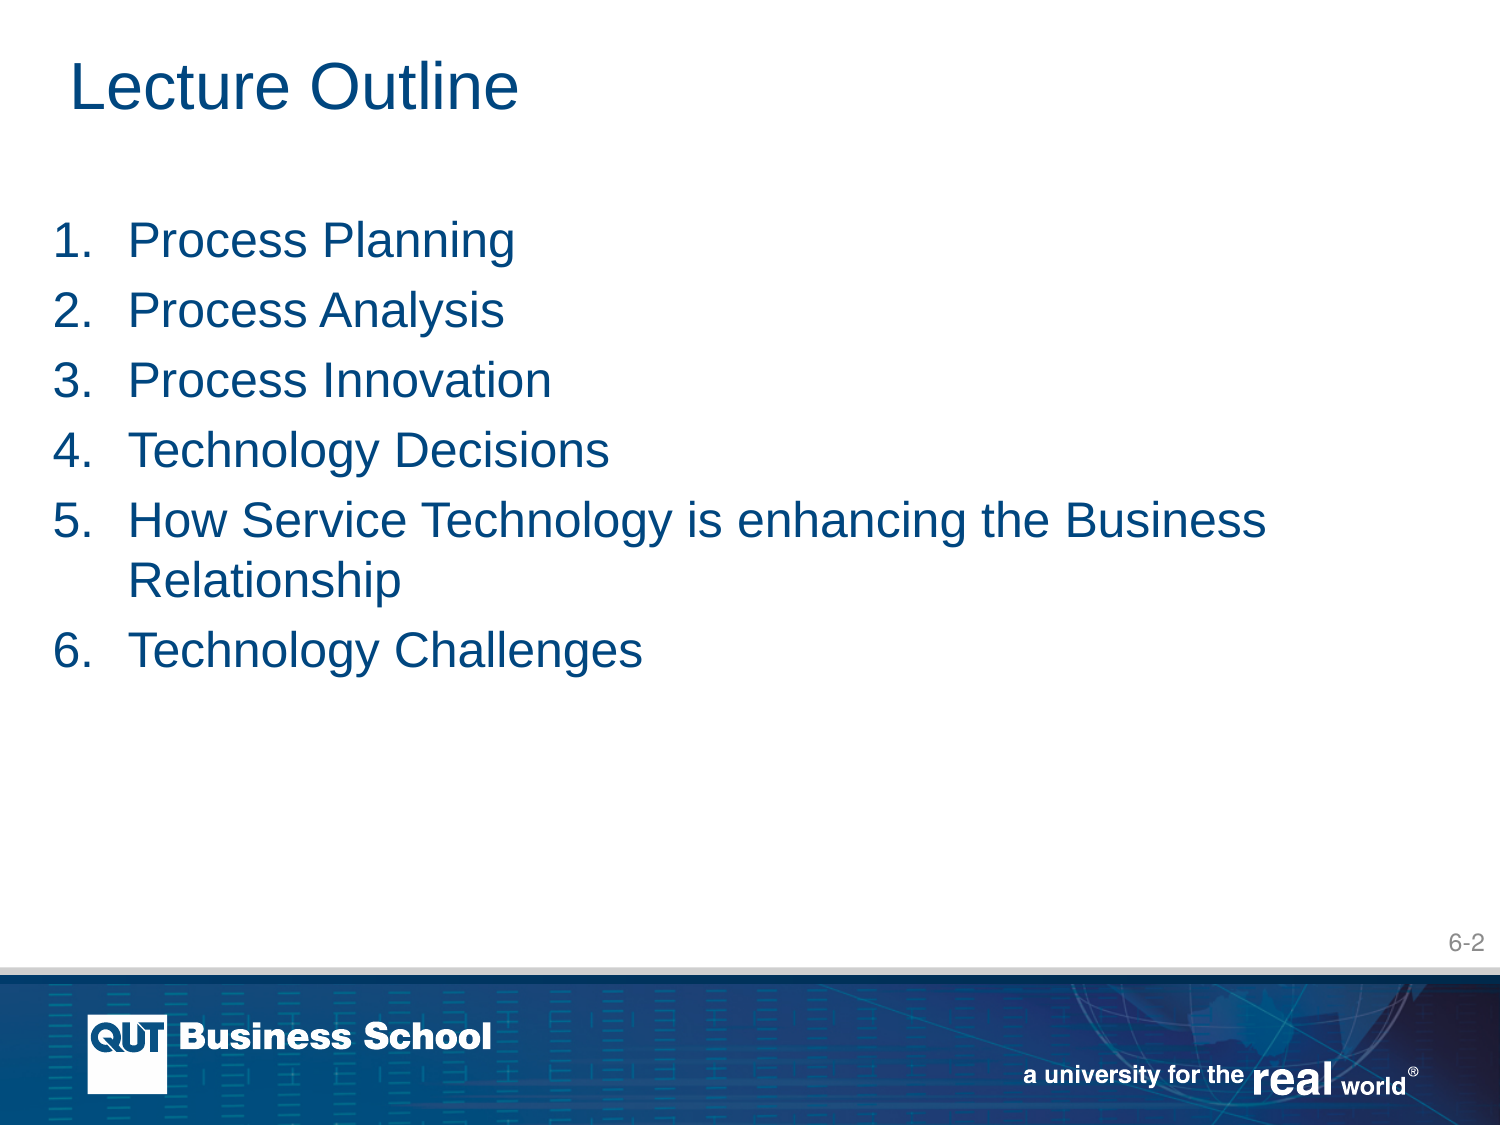

# Lecture Outline
Process Planning
Process Analysis
Process Innovation
Technology Decisions
How Service Technology is enhancing the Business Relationship
Technology Challenges

6-2